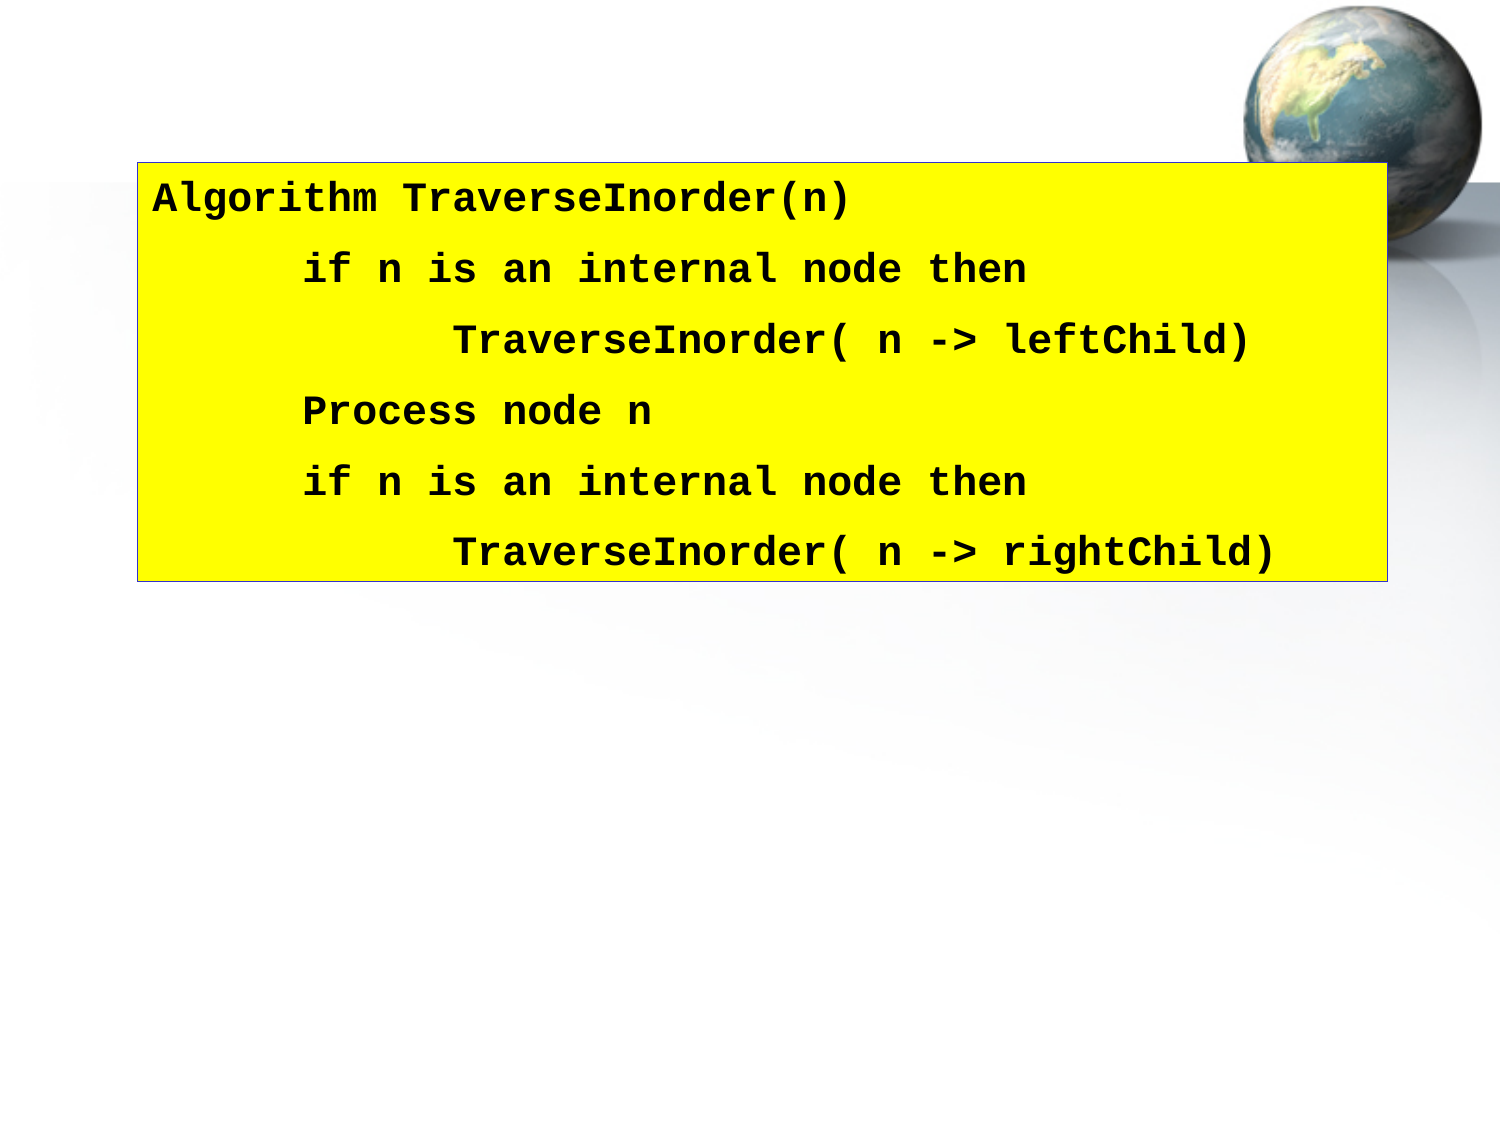

Algorithm TraverseInorder(n)
	if n is an internal node then
		TraverseInorder( n -> leftChild)
	Process node n
	if n is an internal node then
		TraverseInorder( n -> rightChild)